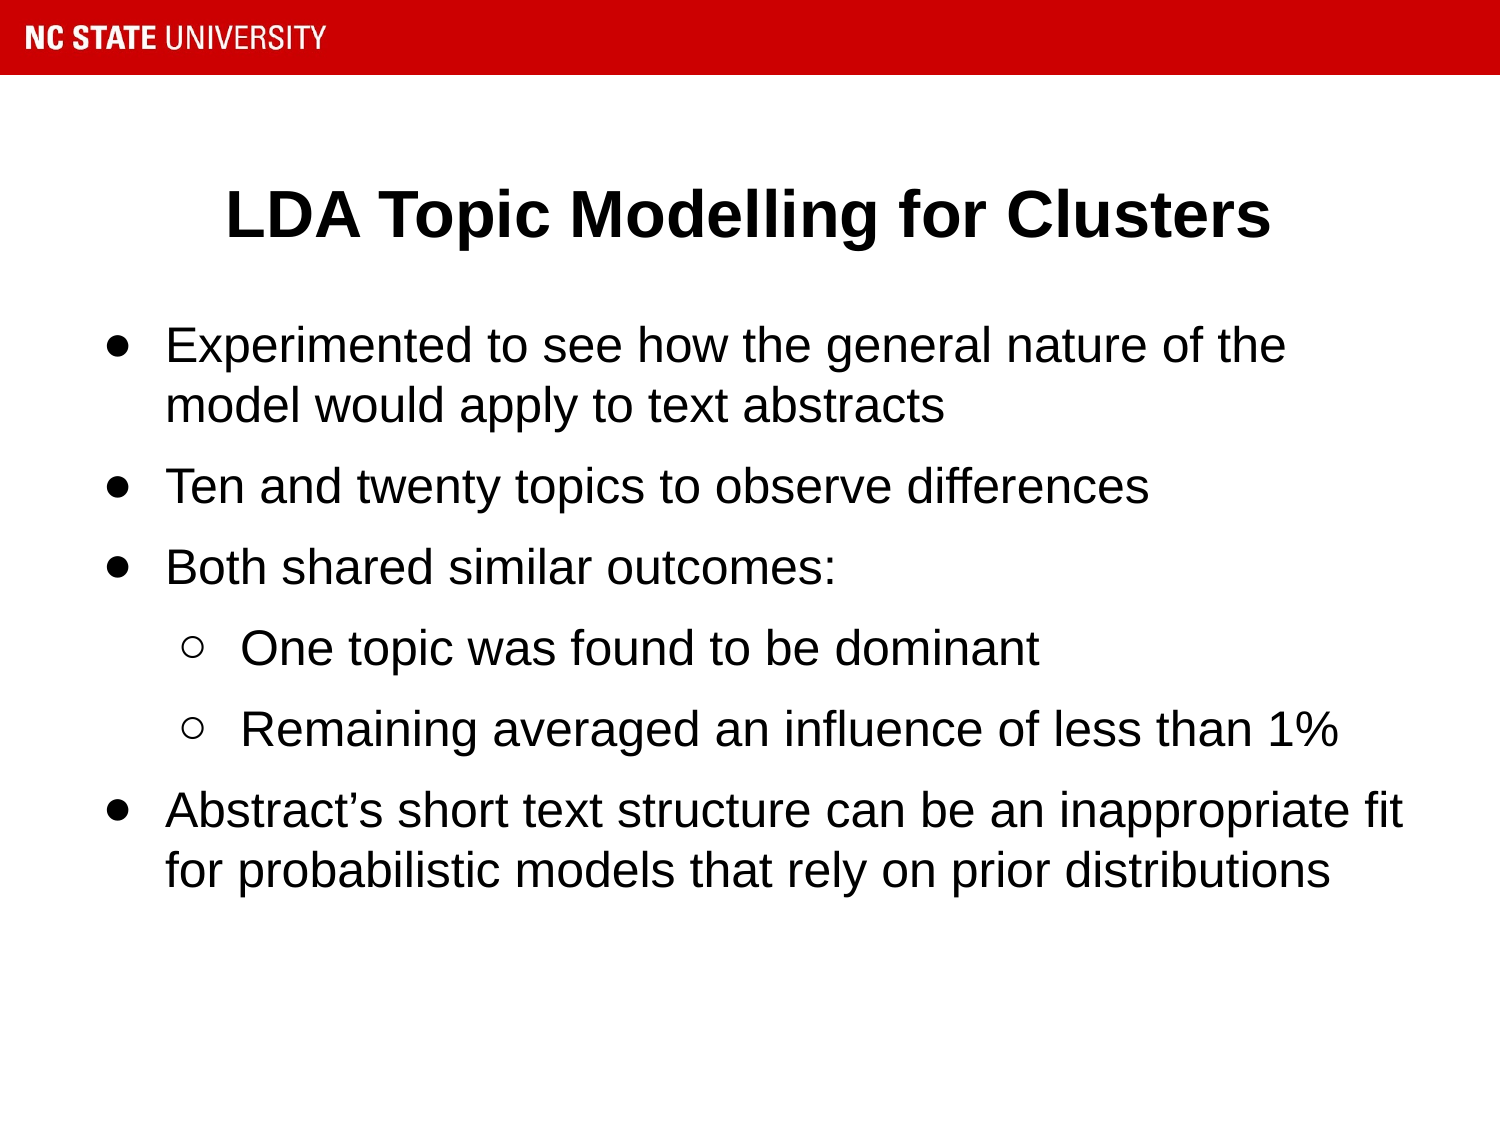

# LDA Topic Modelling for Clusters
Experimented to see how the general nature of the model would apply to text abstracts
Ten and twenty topics to observe differences
Both shared similar outcomes:
One topic was found to be dominant
Remaining averaged an influence of less than 1%
Abstract’s short text structure can be an inappropriate fit for probabilistic models that rely on prior distributions